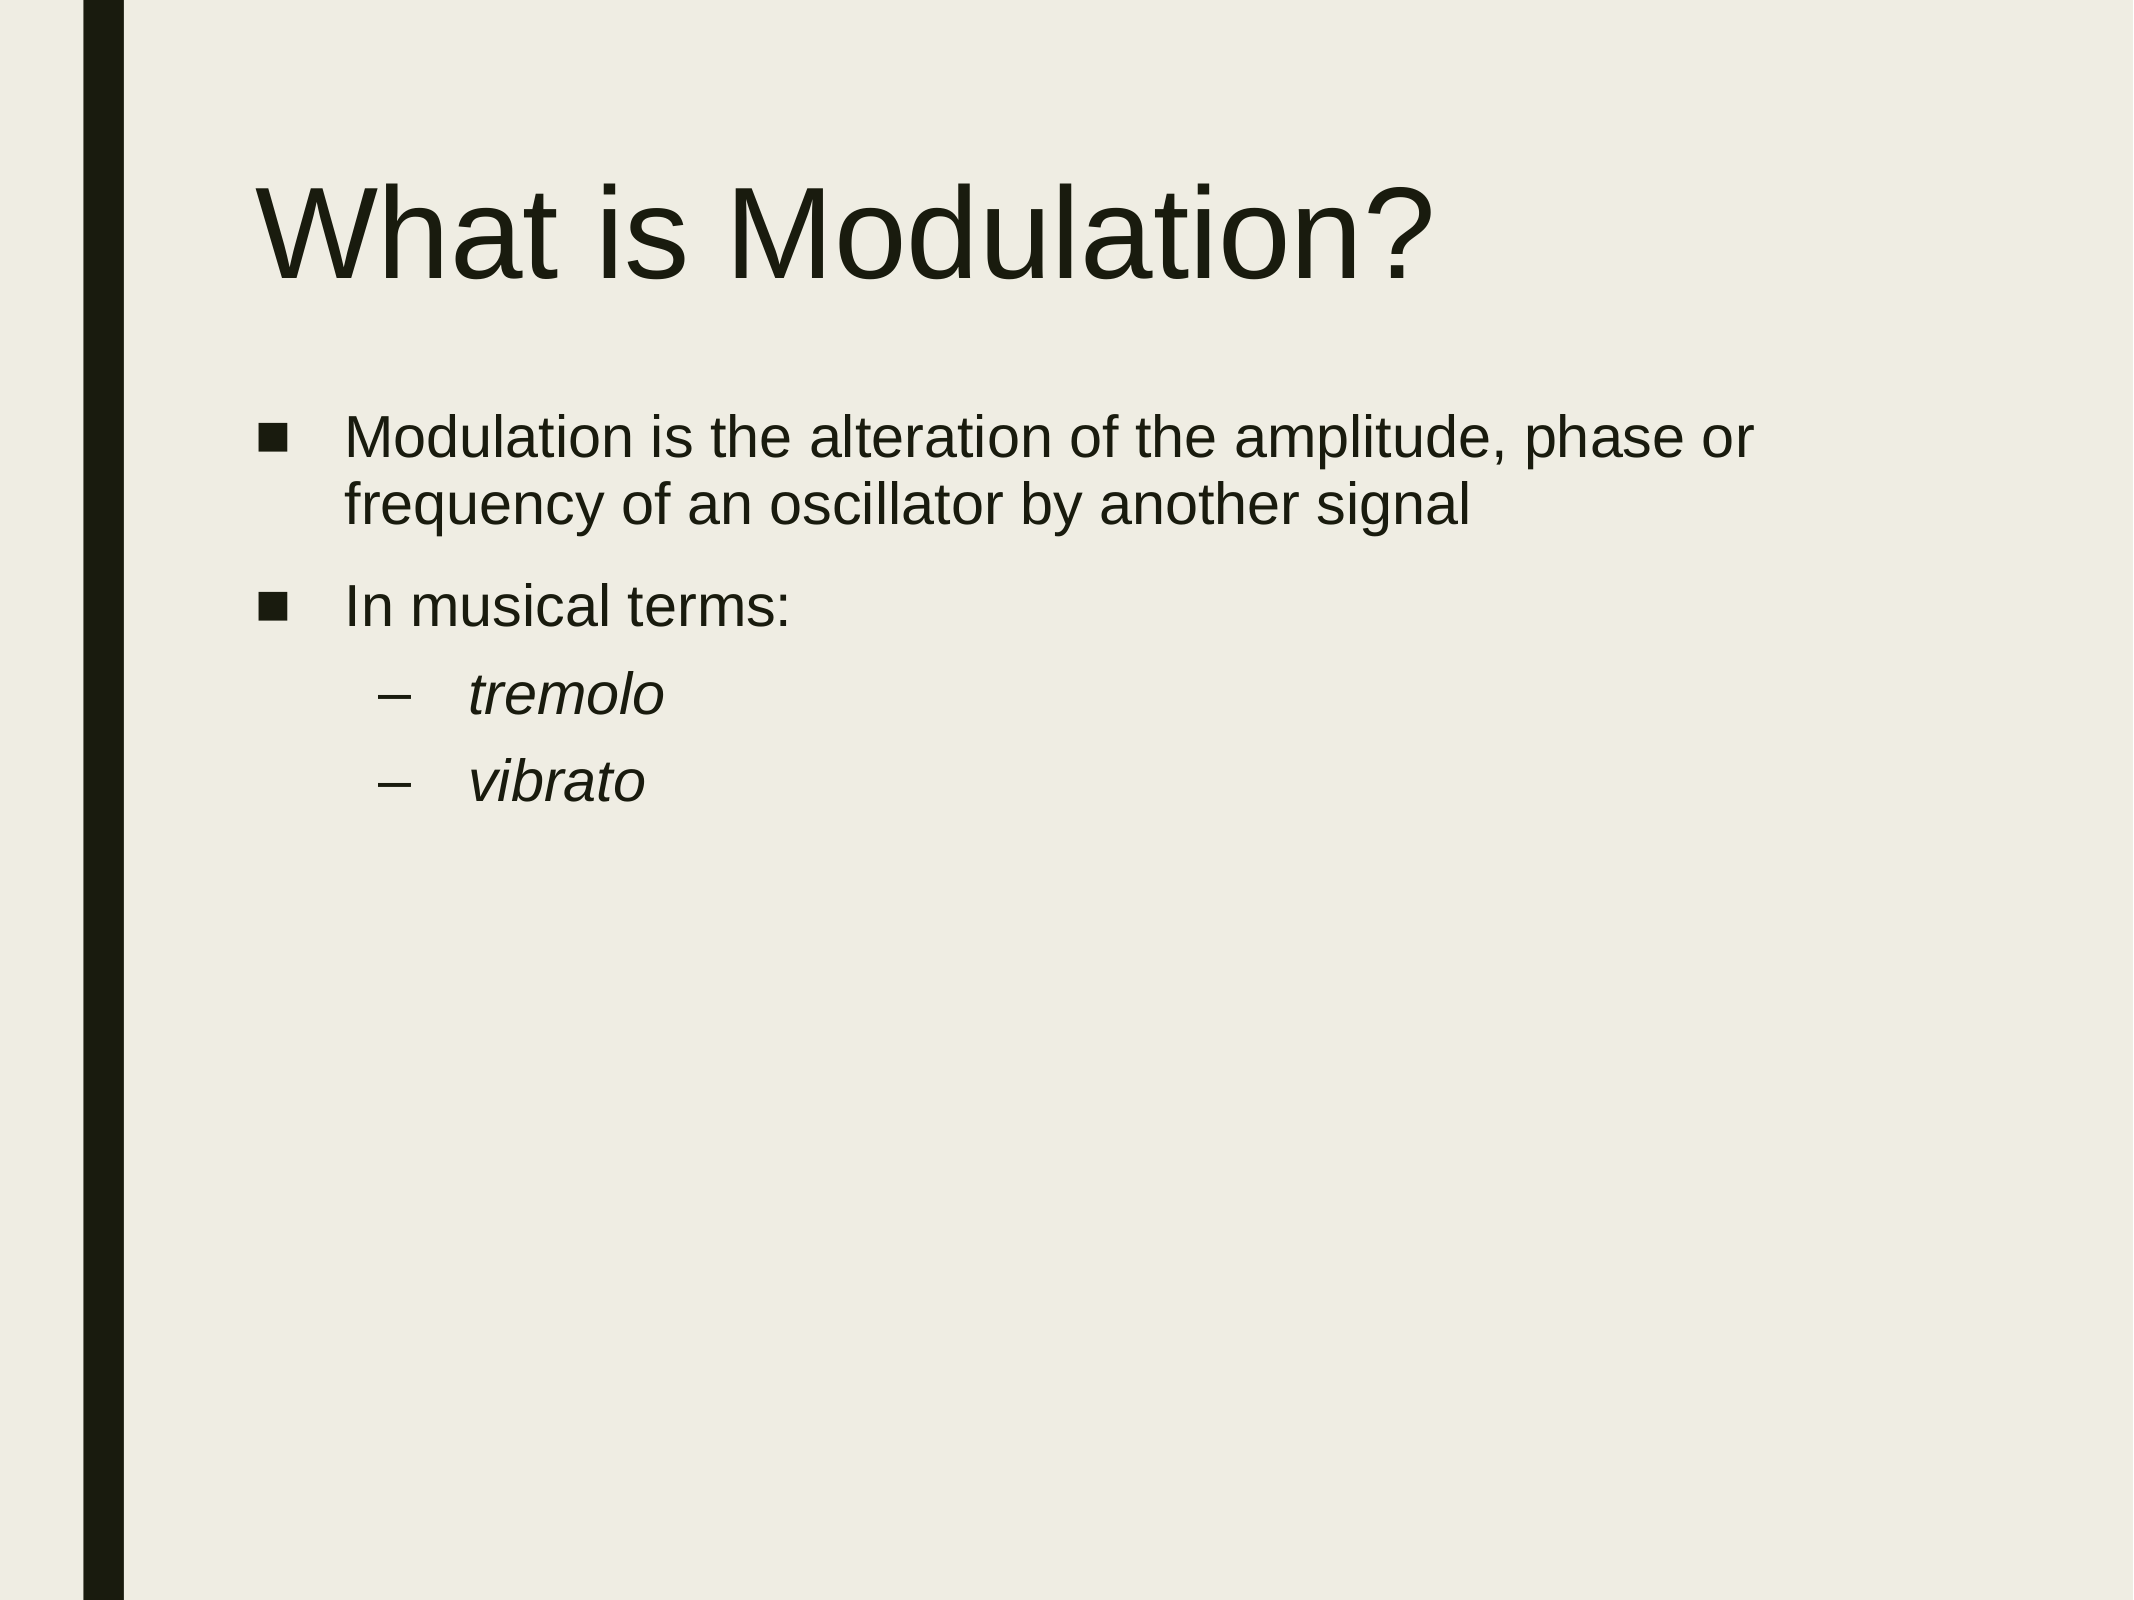

# What is Modulation?
Modulation is the alteration of the amplitude, phase or frequency of an oscillator by another signal
In musical terms:
tremolo
vibrato